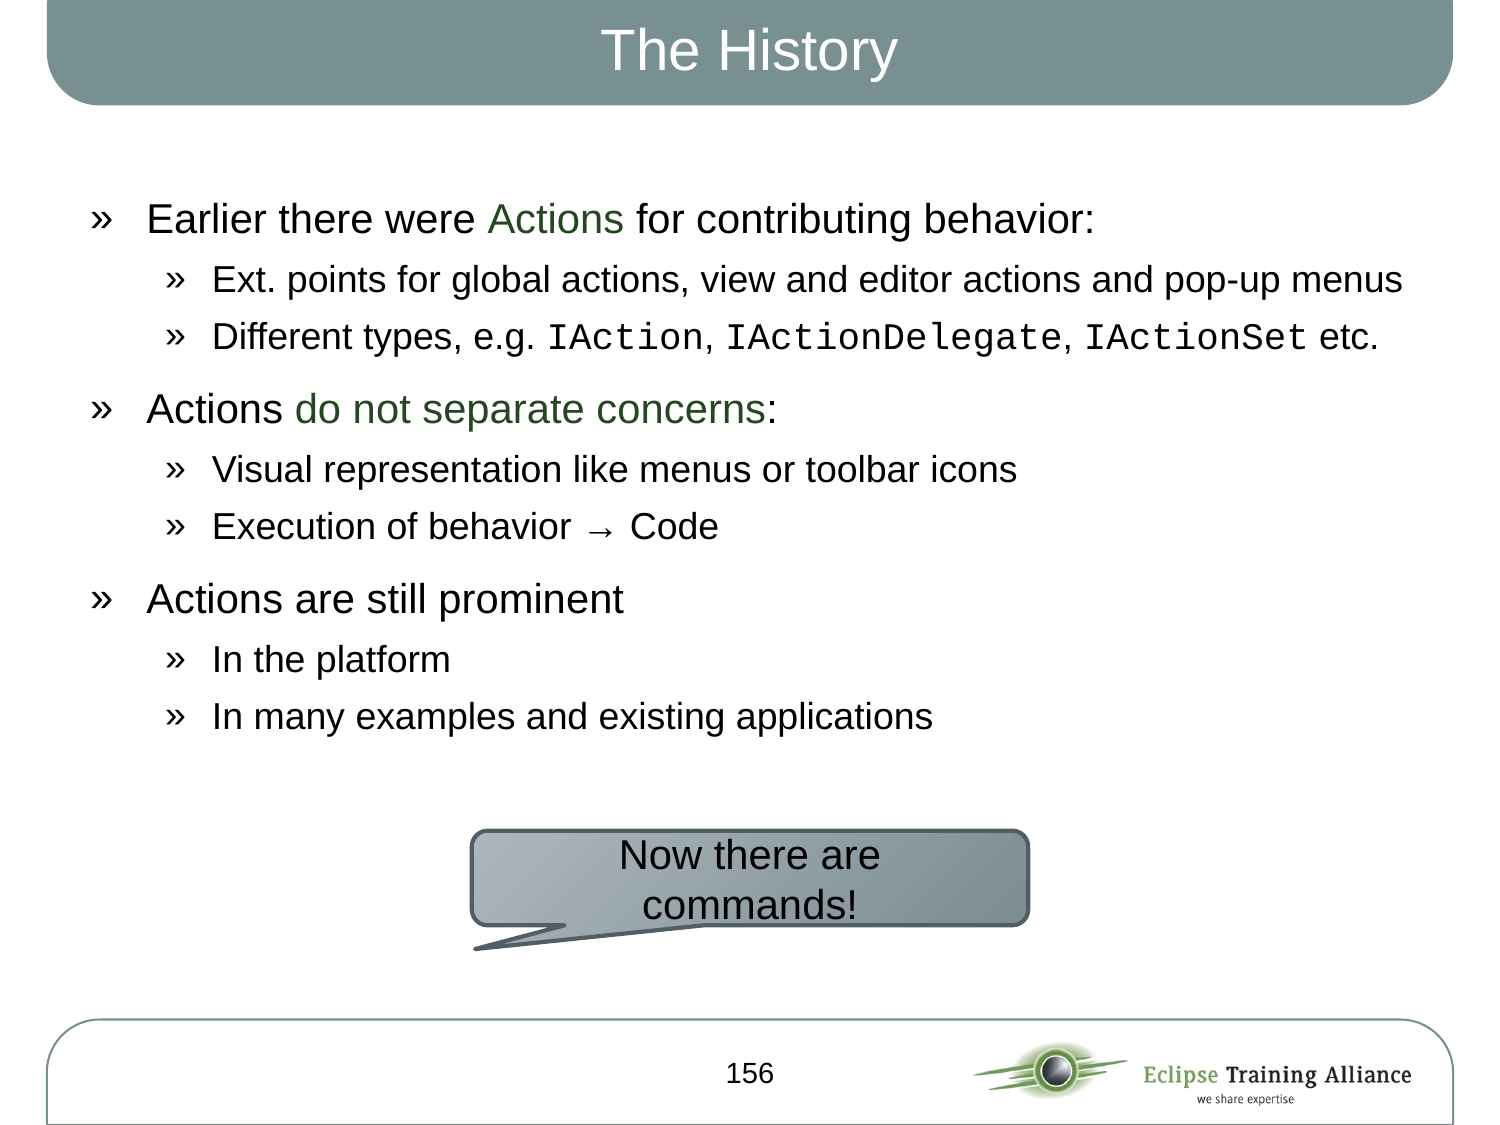

# The History
Earlier there were Actions for contributing behavior:
Ext. points for global actions, view and editor actions and pop-up menus
Different types, e.g. IAction, IActionDelegate, IActionSet etc.
Actions do not separate concerns:
Visual representation like menus or toolbar icons
Execution of behavior → Code
Actions are still prominent
In the platform
In many examples and existing applications
Now there are commands!